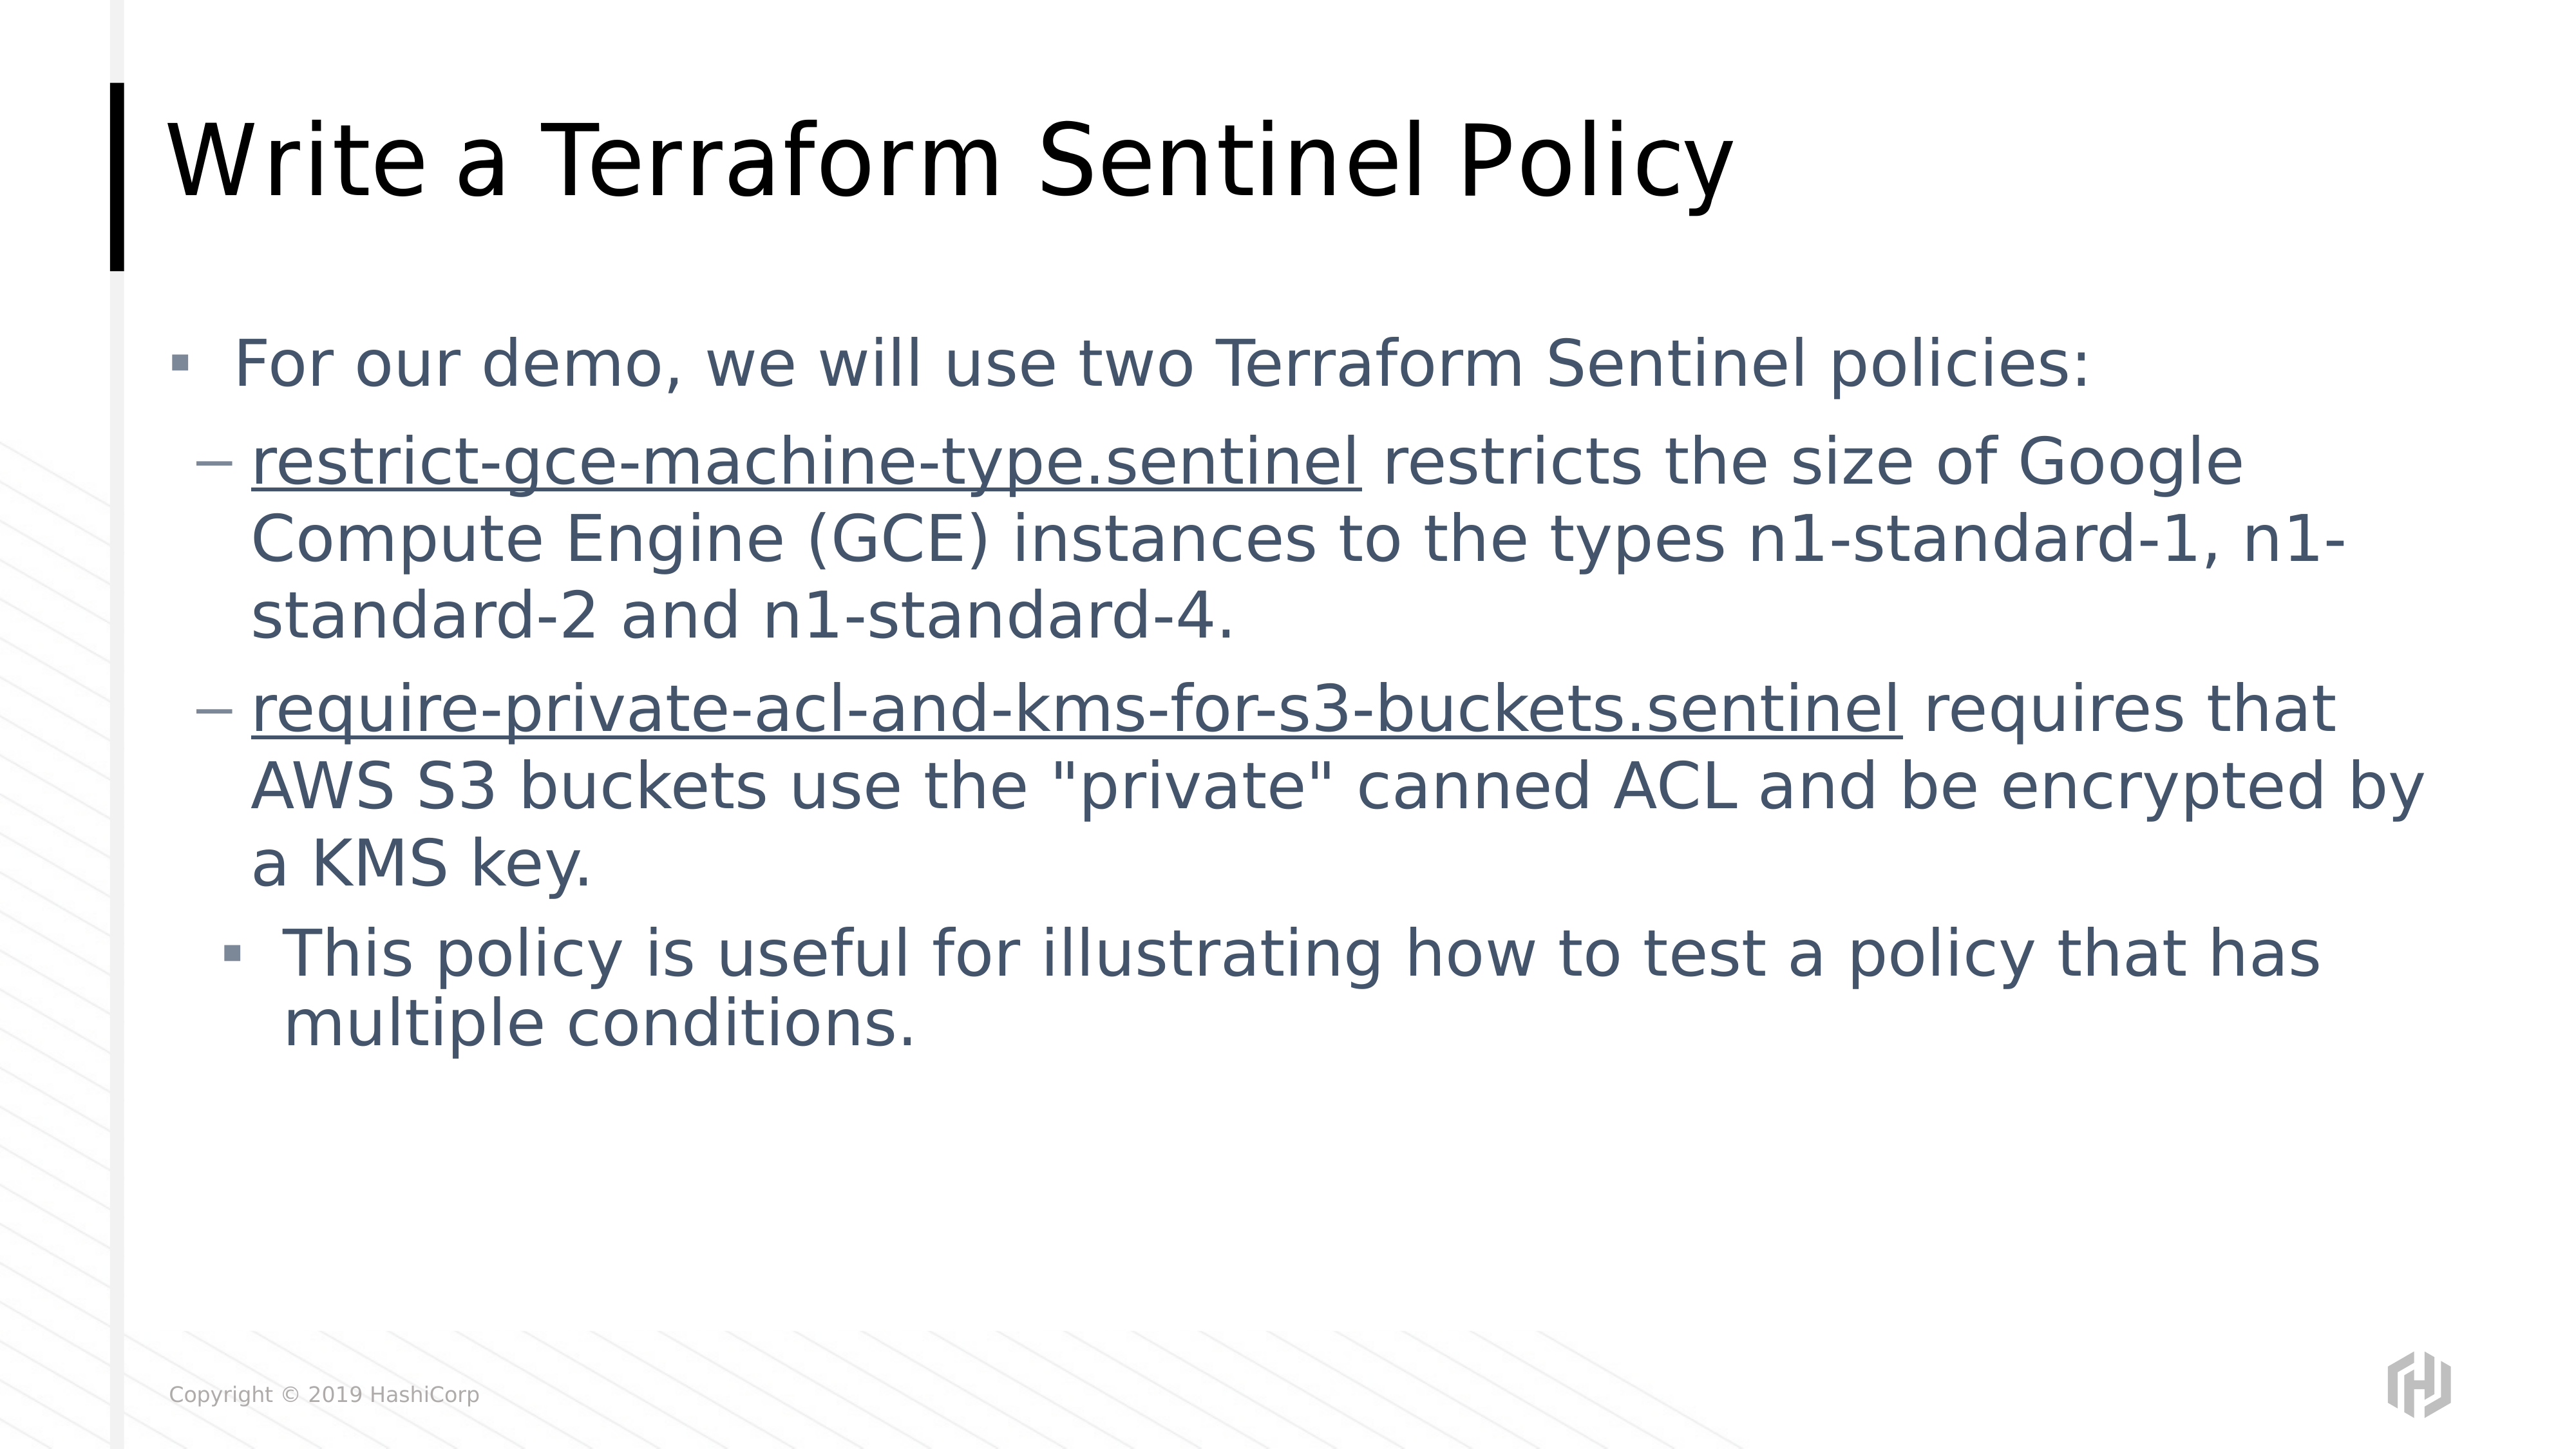

# Write a Terraform Sentinel Policy
For our demo, we will use two Terraform Sentinel policies:
restrict-gce-machine-type.sentinel restricts the size of Google Compute Engine (GCE) instances to the types n1-standard-1, n1-standard-2 and n1-standard-4.
require-private-acl-and-kms-for-s3-buckets.sentinel requires that AWS S3 buckets use the "private" canned ACL and be encrypted by a KMS key.
This policy is useful for illustrating how to test a policy that has multiple conditions.